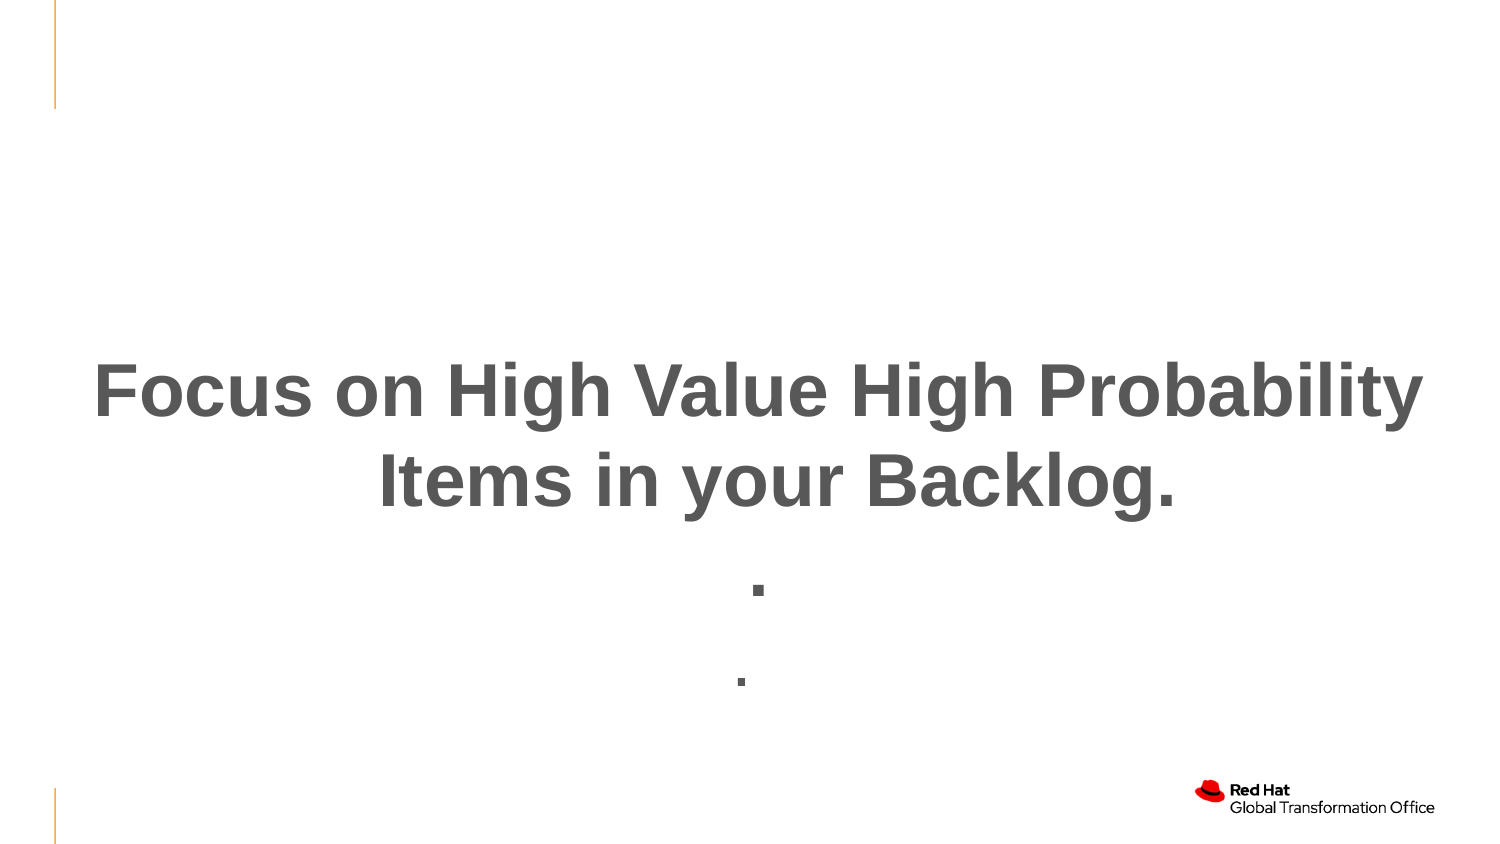

Focus on High Value High Probability Items in your Backlog.
.
.